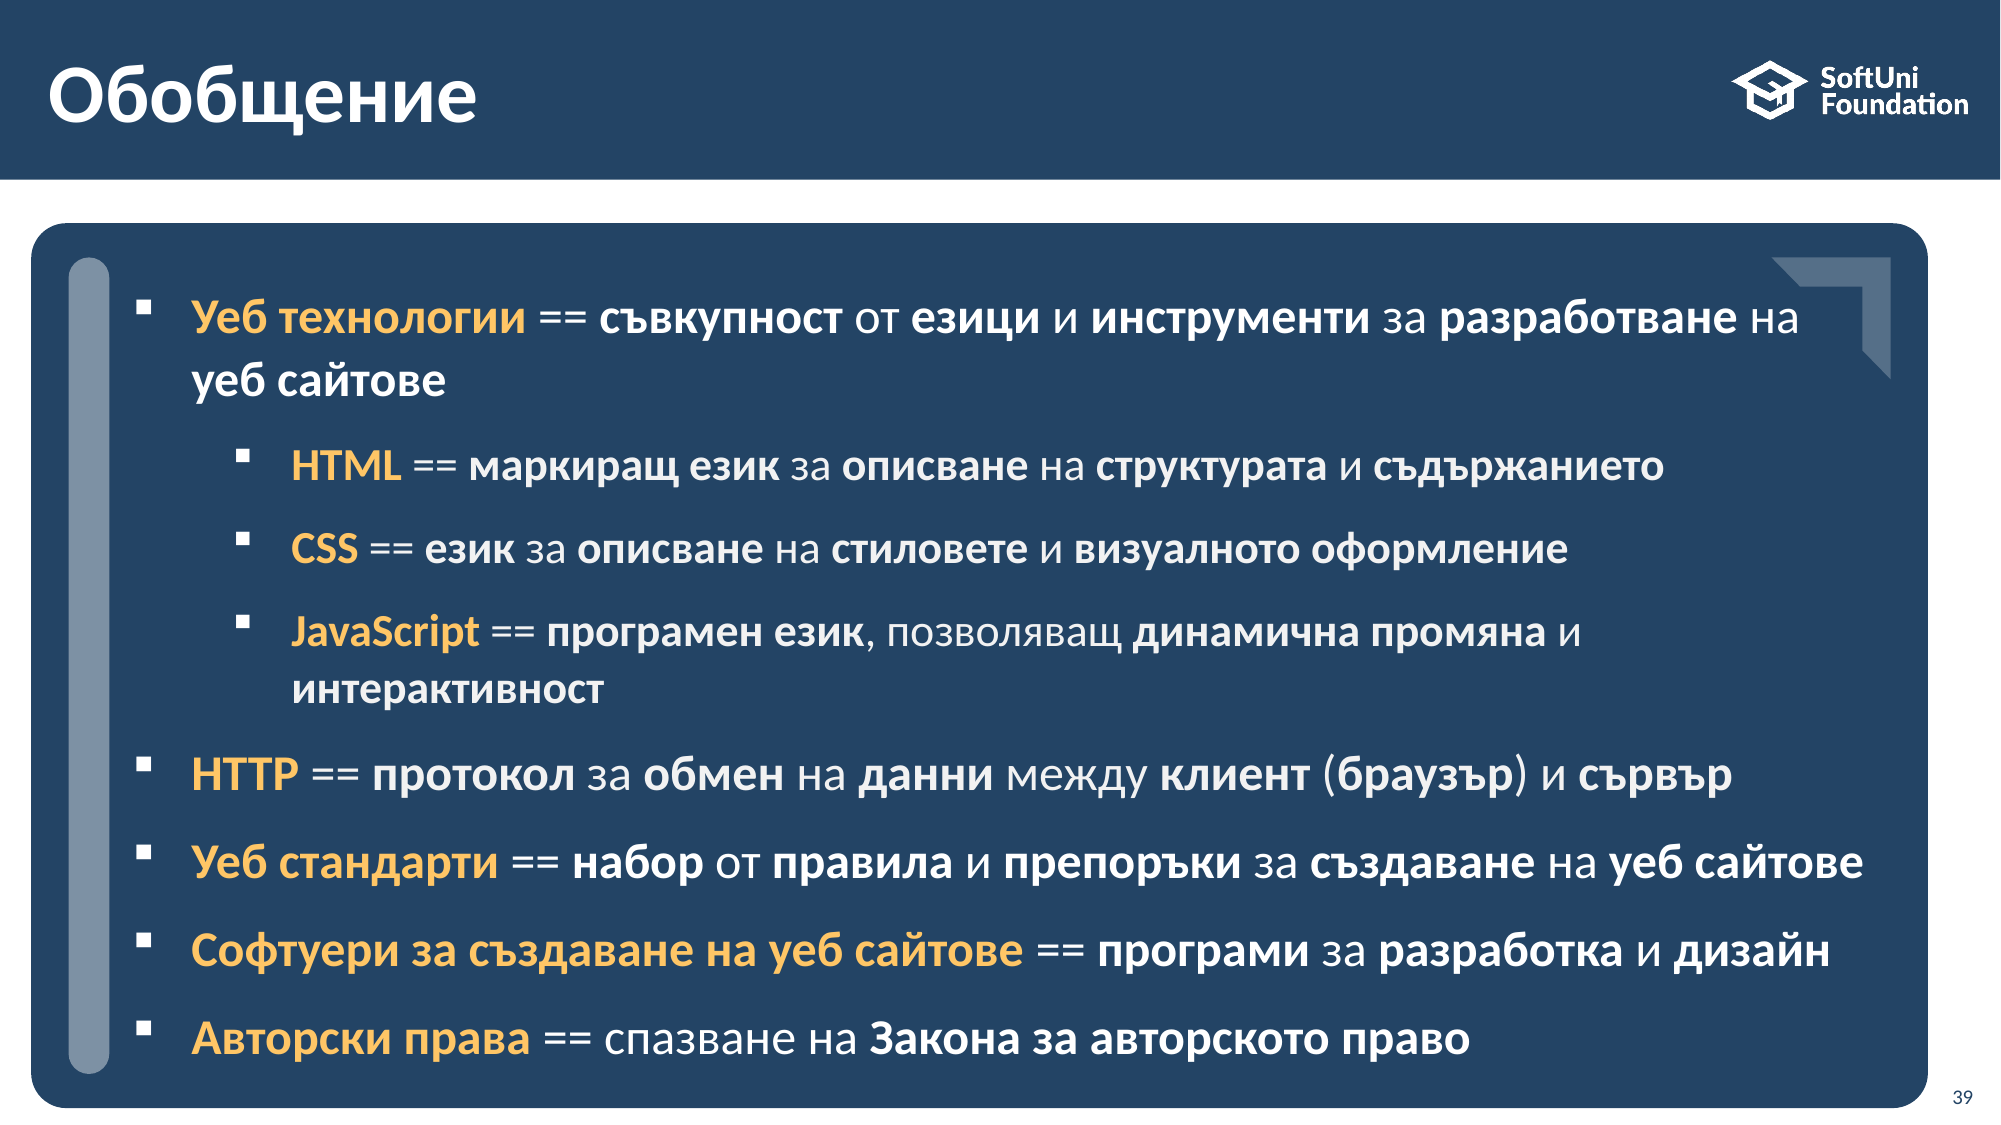

# Обобщение

Уеб технологии == съвкупност от езици и инструменти за разработване на уеб сайтове
HTML == маркиращ език за описване на структурата и съдържанието
CSS == език за описване на стиловете и визуалното оформление
JavaScript == програмен език, позволяващ динамична промяна и интерактивност
HTTP == протокол за обмен на данни между клиент (браузър) и сървър
Уеб стандарти == набор от правила и препоръки за създаване на уеб сайтове
Софтуери за създаване на уеб сайтове == програми за разработка и дизайн
Авторски права == спазване на Закона за авторското право
39